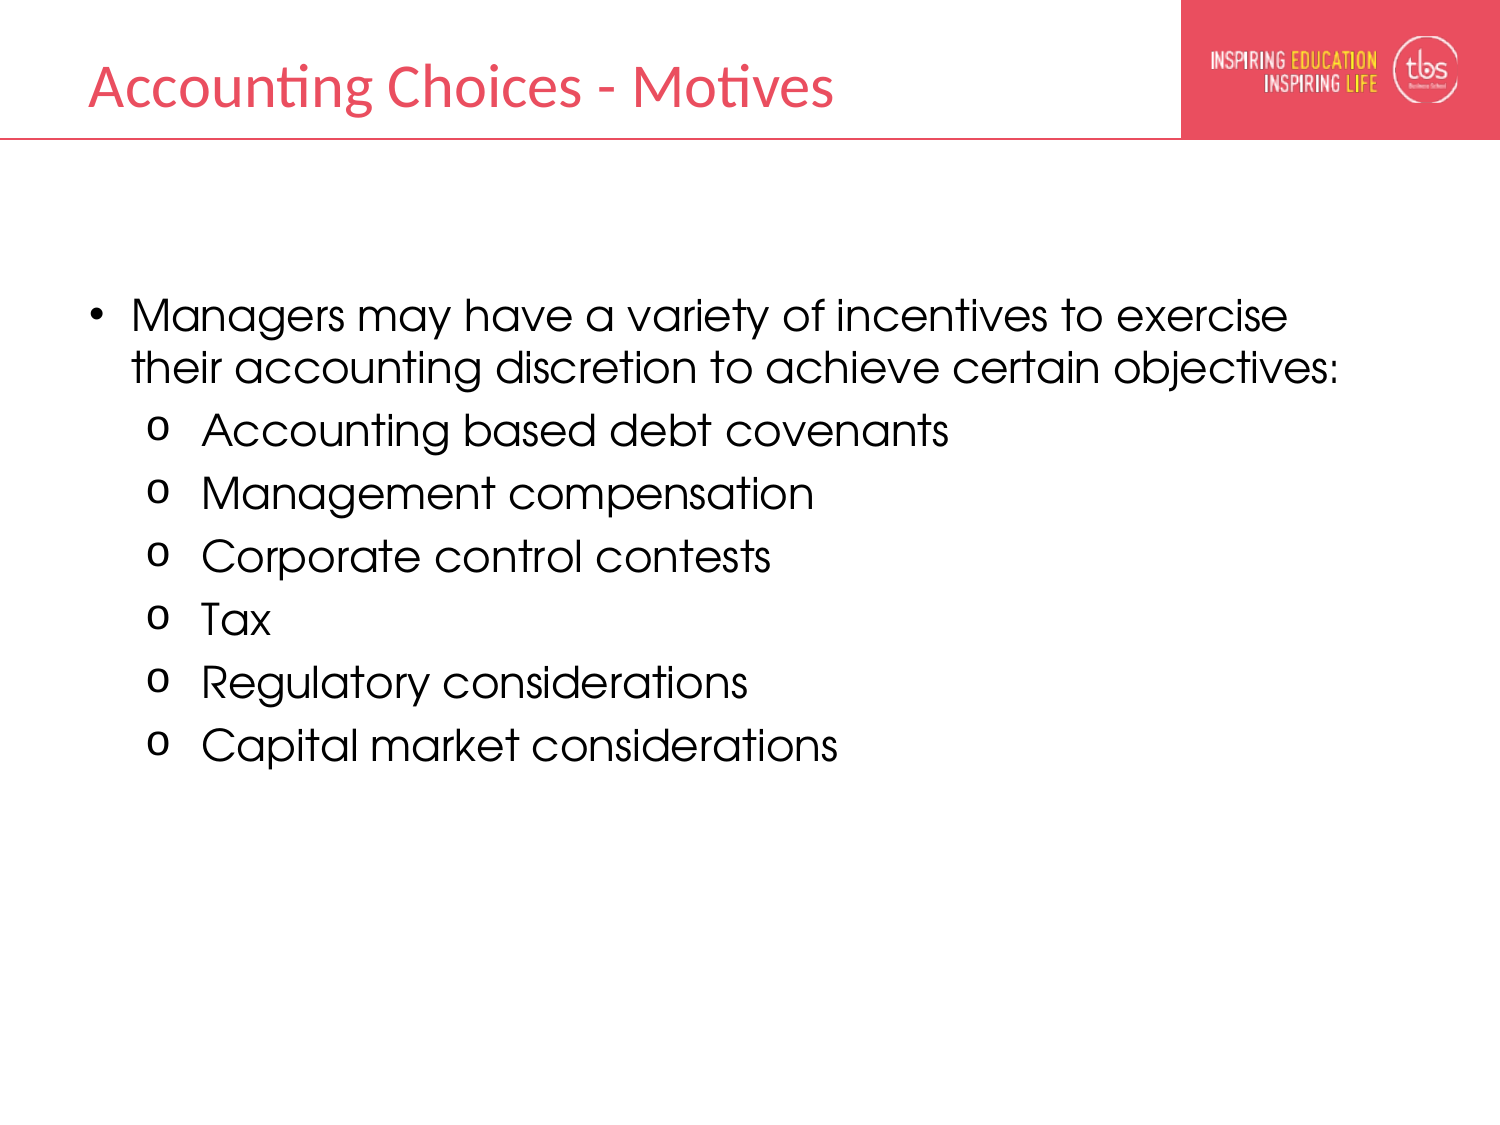

# Accounting Choices - Motives
Managers may have a variety of incentives to exercise their accounting discretion to achieve certain objectives:
Accounting based debt covenants
Management compensation
Corporate control contests
Tax
Regulatory considerations
Capital market considerations